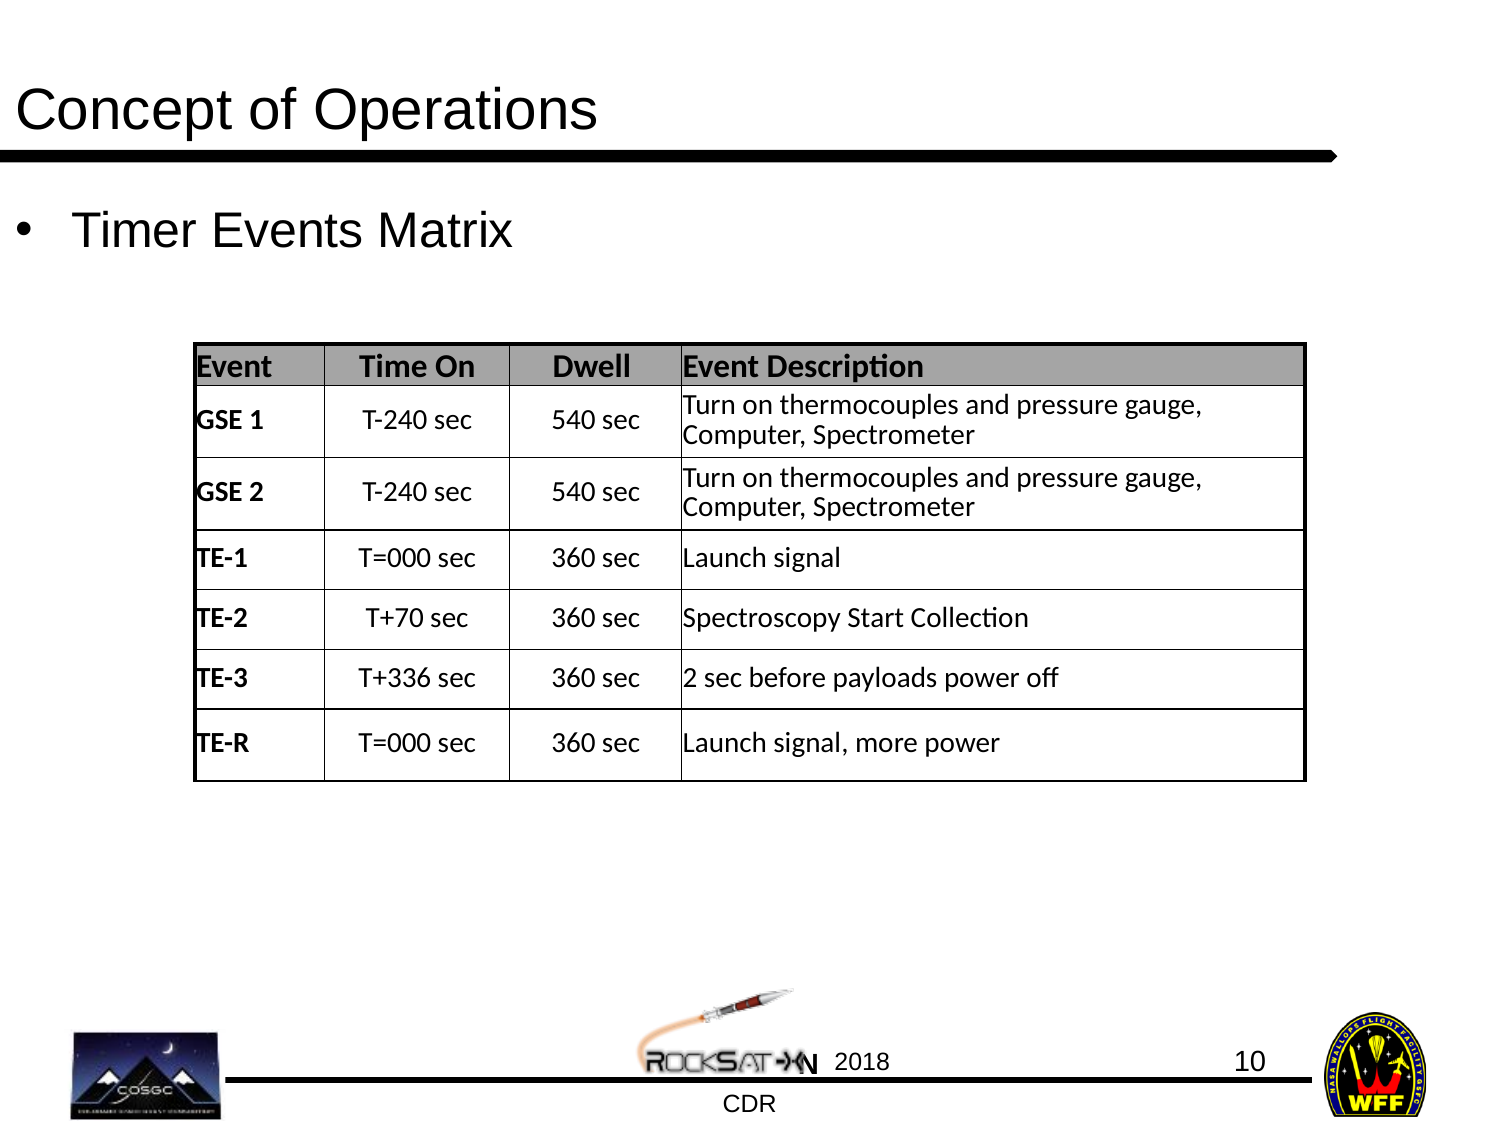

# Concept of Operations
Timer Events Matrix
| Event | Time On | Dwell | Event Description |
| --- | --- | --- | --- |
| GSE 1 | T-240 sec | 540 sec | Turn on thermocouples and pressure gauge, Computer, Spectrometer |
| GSE 2 | T-240 sec | 540 sec | Turn on thermocouples and pressure gauge, Computer, Spectrometer |
| TE-1 | T=000 sec | 360 sec | Launch signal |
| TE-2 | T+70 sec | 360 sec | Spectroscopy Start Collection |
| TE-3 | T+336 sec | 360 sec | 2 sec before payloads power off |
| TE-R | T=000 sec | 360 sec | Launch signal, more power |
10